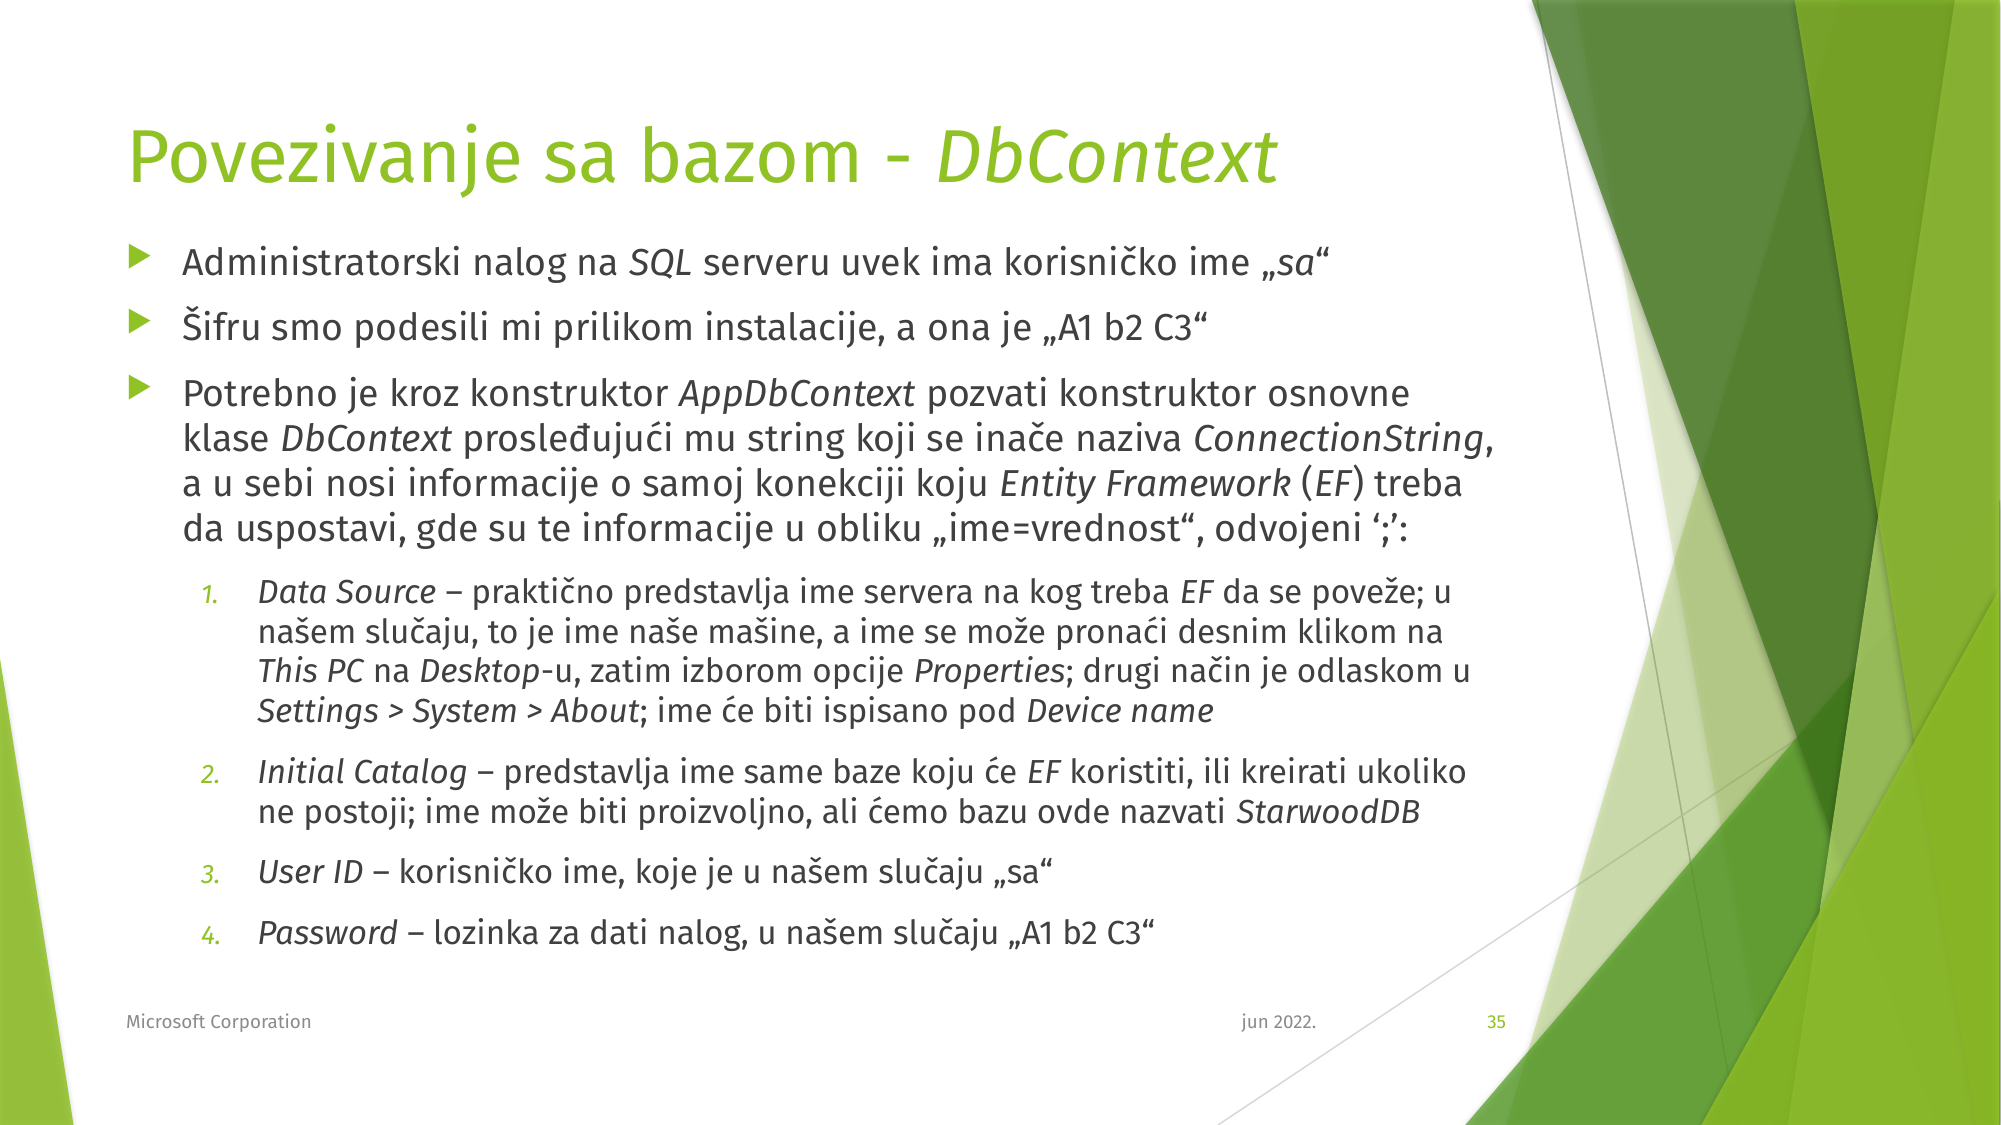

# Povezivanje sa bazom - DbContext
Administratorski nalog na SQL serveru uvek ima korisničko ime „sa“
Šifru smo podesili mi prilikom instalacije, a ona je „A1 b2 C3“
Potrebno je kroz konstruktor AppDbContext pozvati konstruktor osnovne klase DbContext prosleđujući mu string koji se inače naziva ConnectionString, a u sebi nosi informacije o samoj konekciji koju Entity Framework (EF) treba da uspostavi, gde su te informacije u obliku „ime=vrednost“, odvojeni ‘;’:
Data Source – praktično predstavlja ime servera na kog treba EF da se poveže; u našem slučaju, to je ime naše mašine, a ime se može pronaći desnim klikom na This PC na Desktop-u, zatim izborom opcije Properties; drugi način je odlaskom u Settings > System > About; ime će biti ispisano pod Device name
Initial Catalog – predstavlja ime same baze koju će EF koristiti, ili kreirati ukoliko ne postoji; ime može biti proizvoljno, ali ćemo bazu ovde nazvati StarwoodDB
User ID – korisničko ime, koje je u našem slučaju „sa“
Password – lozinka za dati nalog, u našem slučaju „A1 b2 C3“
Microsoft Corporation
jun 2022.
35